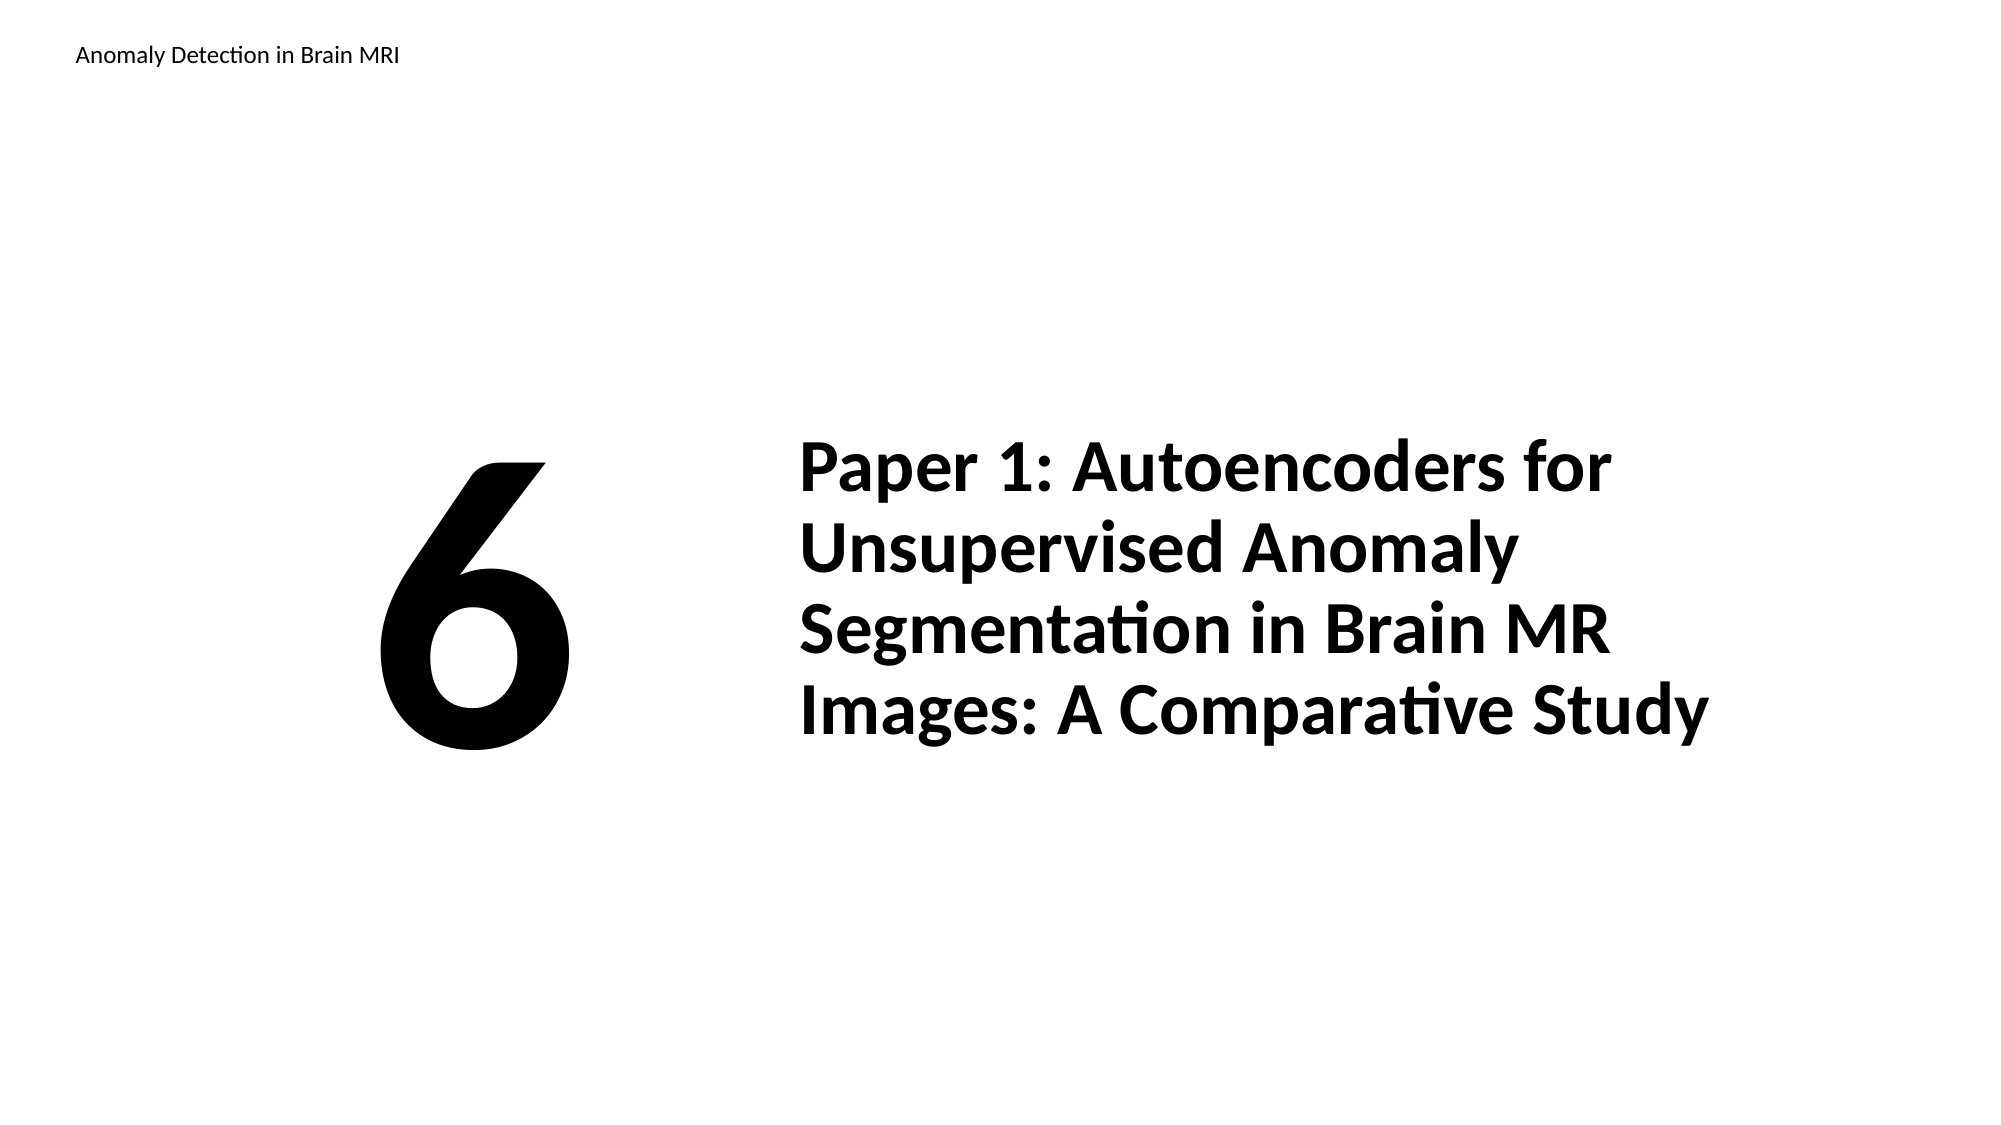

Anomaly Detection in Brain MRI

6
Paper 1: Autoencoders for Unsupervised Anomaly Segmentation in Brain MR Images: A Comparative Study